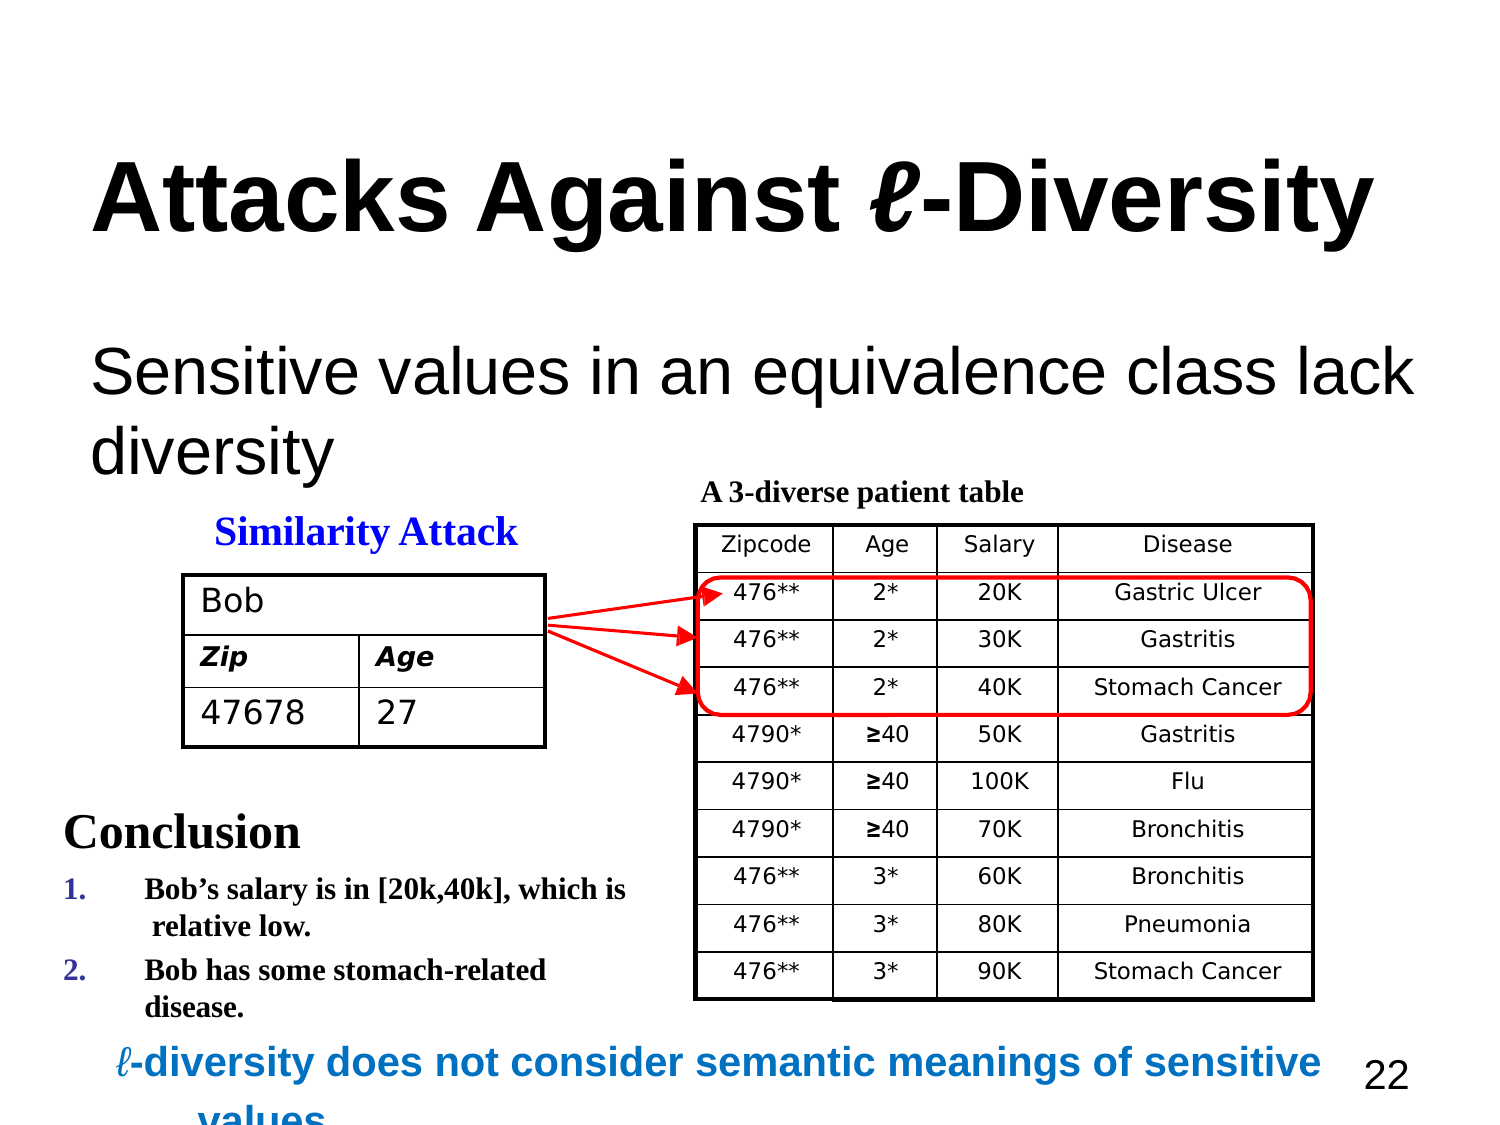

# Attacks Against ℓ-Diversity
Sensitive values in an equivalence class lack diversity
A 3-diverse patient table
Similarity Attack
| Zipcode | Age | Salary | Disease |
| --- | --- | --- | --- |
| 476\*\* | 2\* | 20K | Gastric Ulcer |
| 476\*\* | 2\* | 30K | Gastritis |
| 476\*\* | 2\* | 40K | Stomach Cancer |
| 4790\* | ≥40 | 50K | Gastritis |
| 4790\* | ≥40 | 100K | Flu |
| 4790\* | ≥40 | 70K | Bronchitis |
| 476\*\* | 3\* | 60K | Bronchitis |
| 476\*\* | 3\* | 80K | Pneumonia |
| 476\*\* | 3\* | 90K | Stomach Cancer |
| Bob |  |
| --- | --- |
| Zip | Age |
| 47678 | 27 |

Conclusion
Bob’s salary is in [20k,40k], which is  relative low.
Bob has some stomach-related disease.
ℓ-diversity does not consider semantic meanings of sensitive values
22